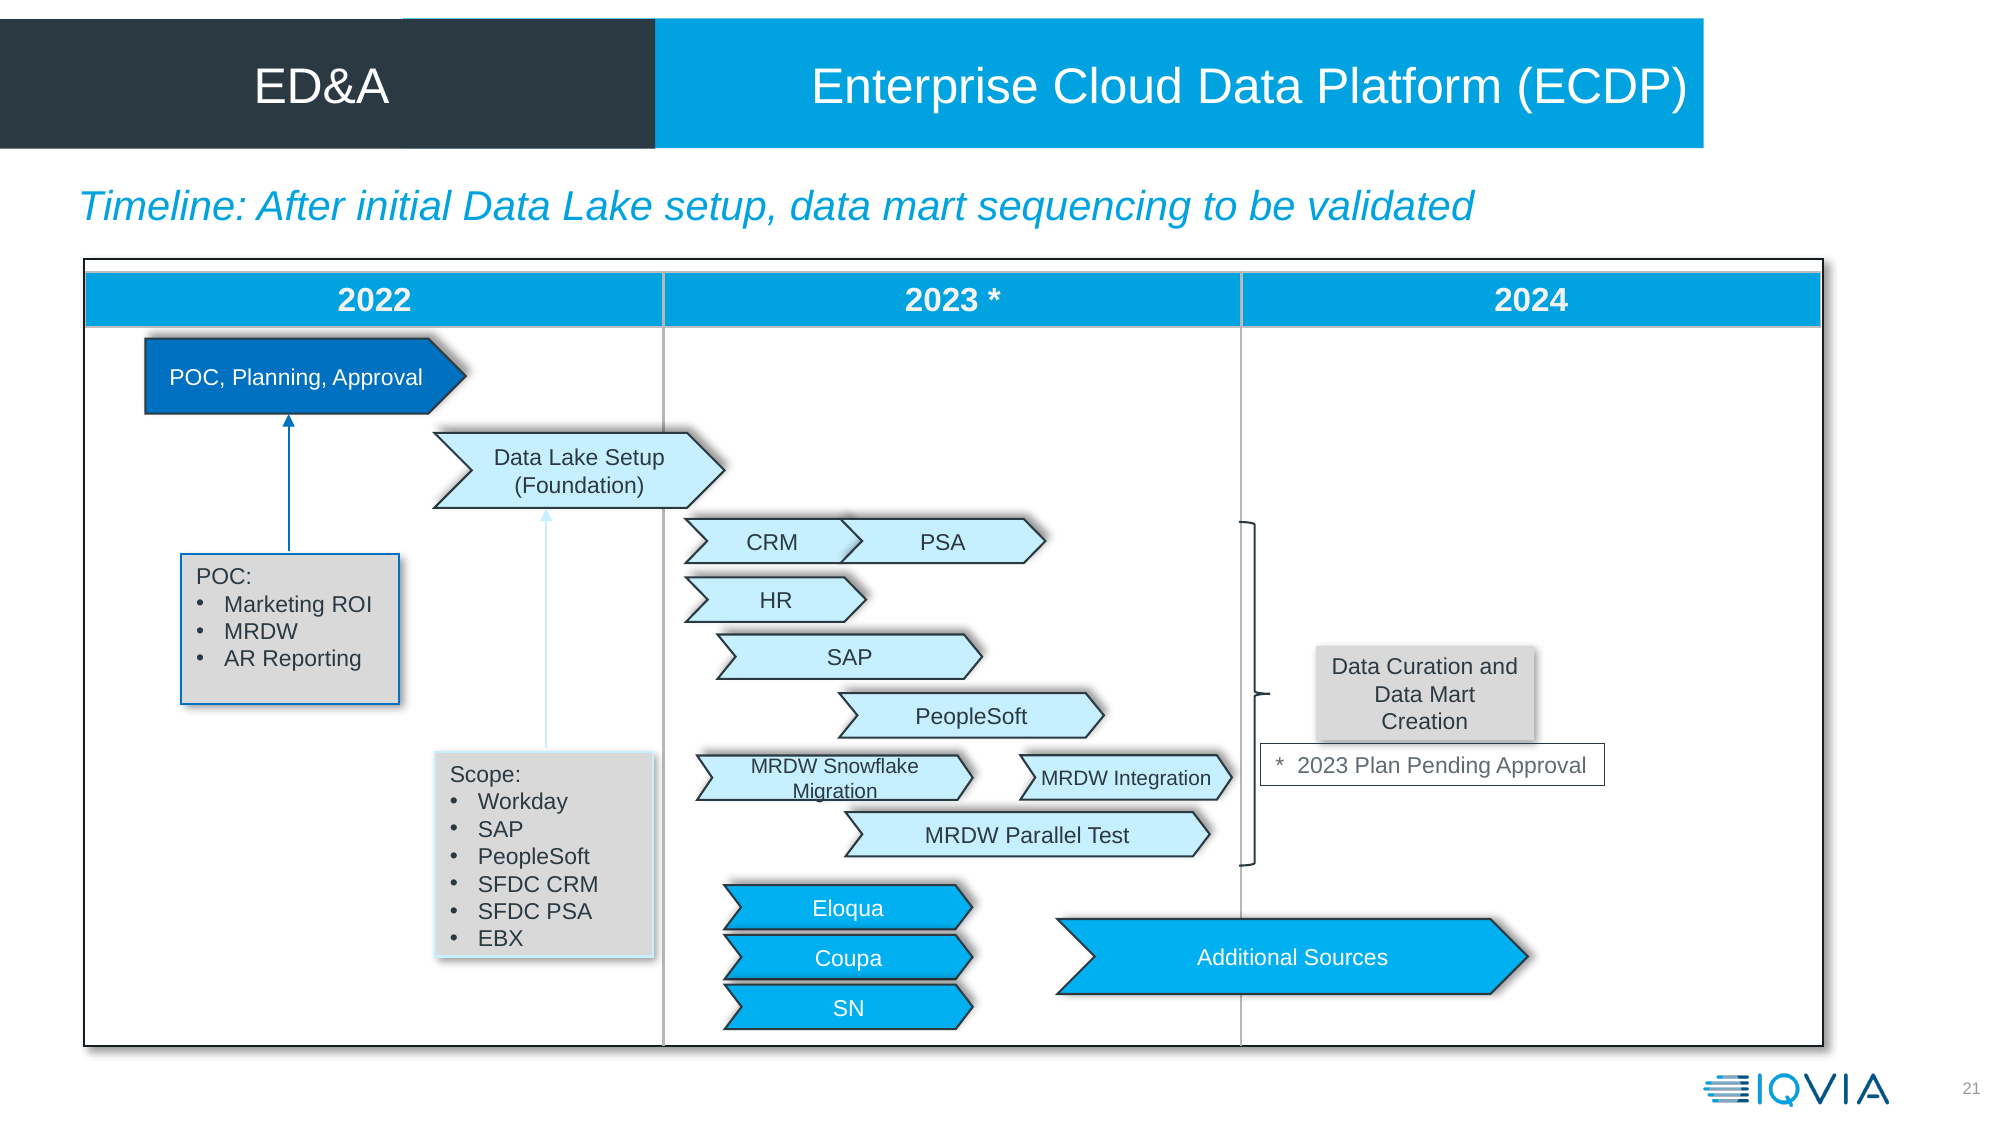

Enterprise Cloud Data Platform (ECDP)
ED&A
Timeline: After initial Data Lake setup, data mart sequencing to be validated

| 2022 | 2023 \* | 2024 |
| --- | --- | --- |
POC, Planning, Approval
Data Lake Setup
(Foundation)
CRM
PSA

POC:
Marketing ROI
MRDW
AR Reporting
HR
SAP
Data Curation and Data Mart Creation
PeopleSoft
*  2023 Plan Pending Approval
Scope:
Workday
SAP
PeopleSoft
SFDC CRM
SFDC PSA
EBX
MRDW Integration
MRDW Snowflake Migration
MRDW Parallel Test
Eloqua
Additional Sources
Coupa
SN